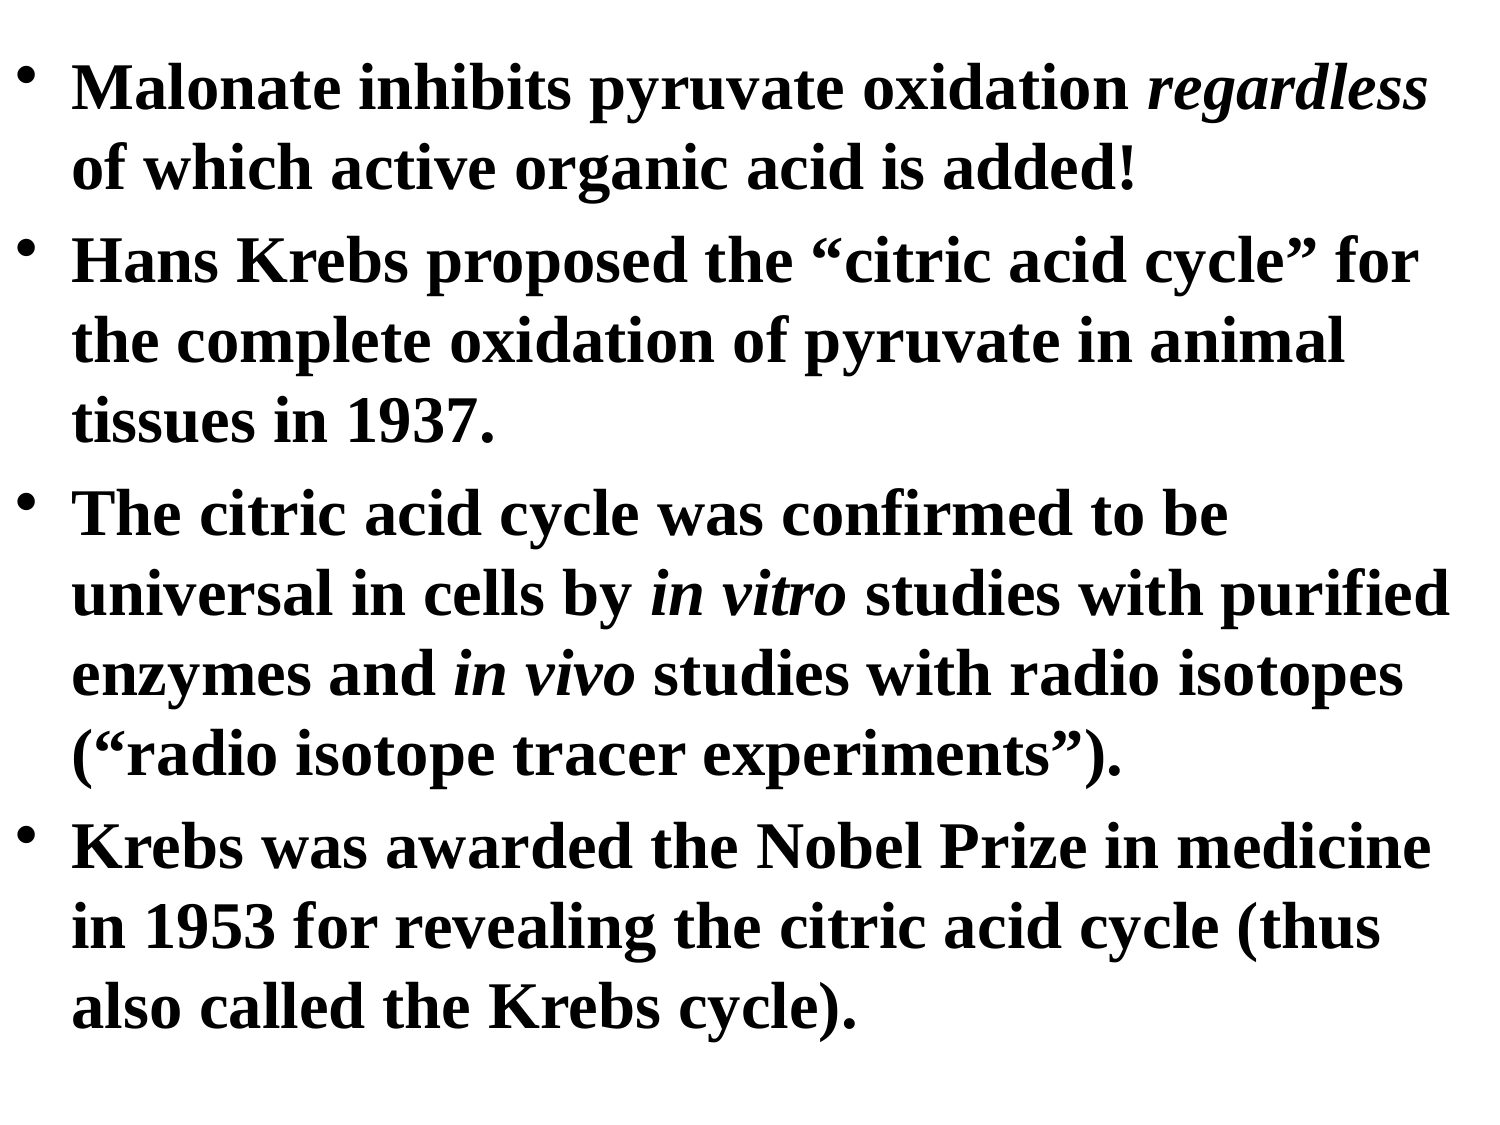

#
Malonate inhibits pyruvate oxidation regardless of which active organic acid is added!
Hans Krebs proposed the “citric acid cycle” for the complete oxidation of pyruvate in animal tissues in 1937.
The citric acid cycle was confirmed to be universal in cells by in vitro studies with purified enzymes and in vivo studies with radio isotopes (“radio isotope tracer experiments”).
Krebs was awarded the Nobel Prize in medicine in 1953 for revealing the citric acid cycle (thus also called the Krebs cycle).